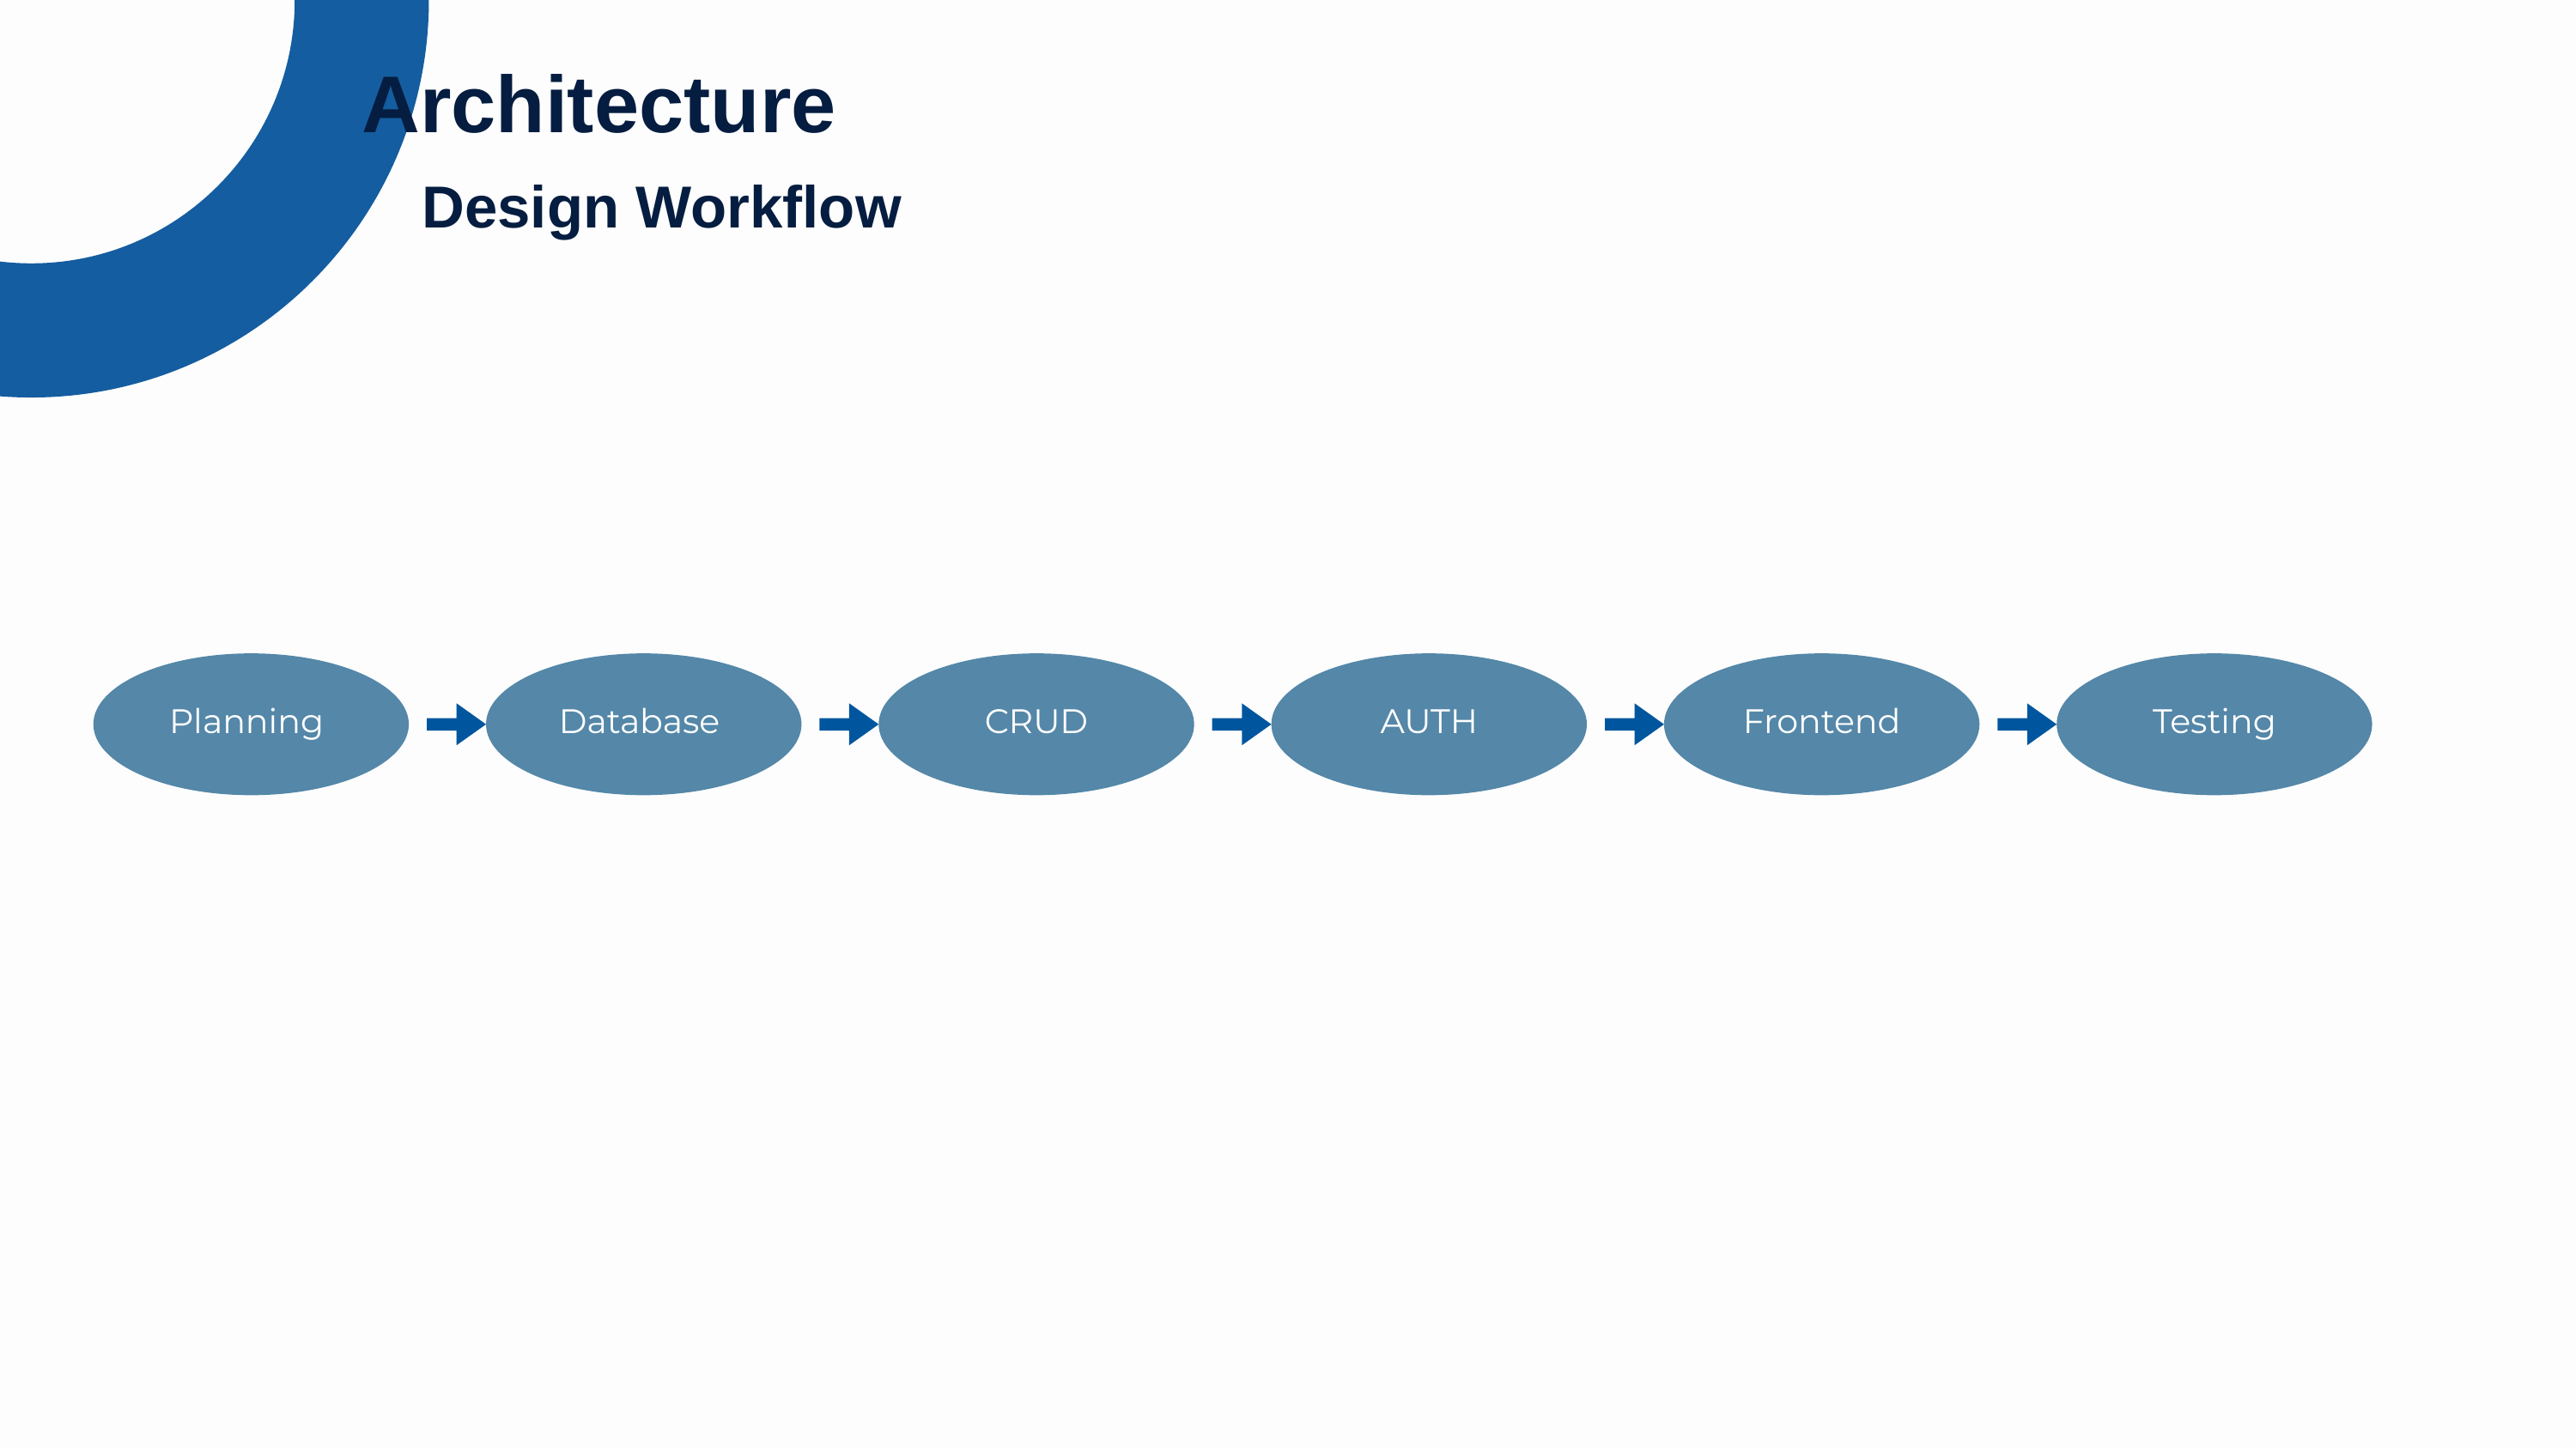

Architecture
Design Workflow

Planning

Database

CRUD

AUTH

Frontend

Testing